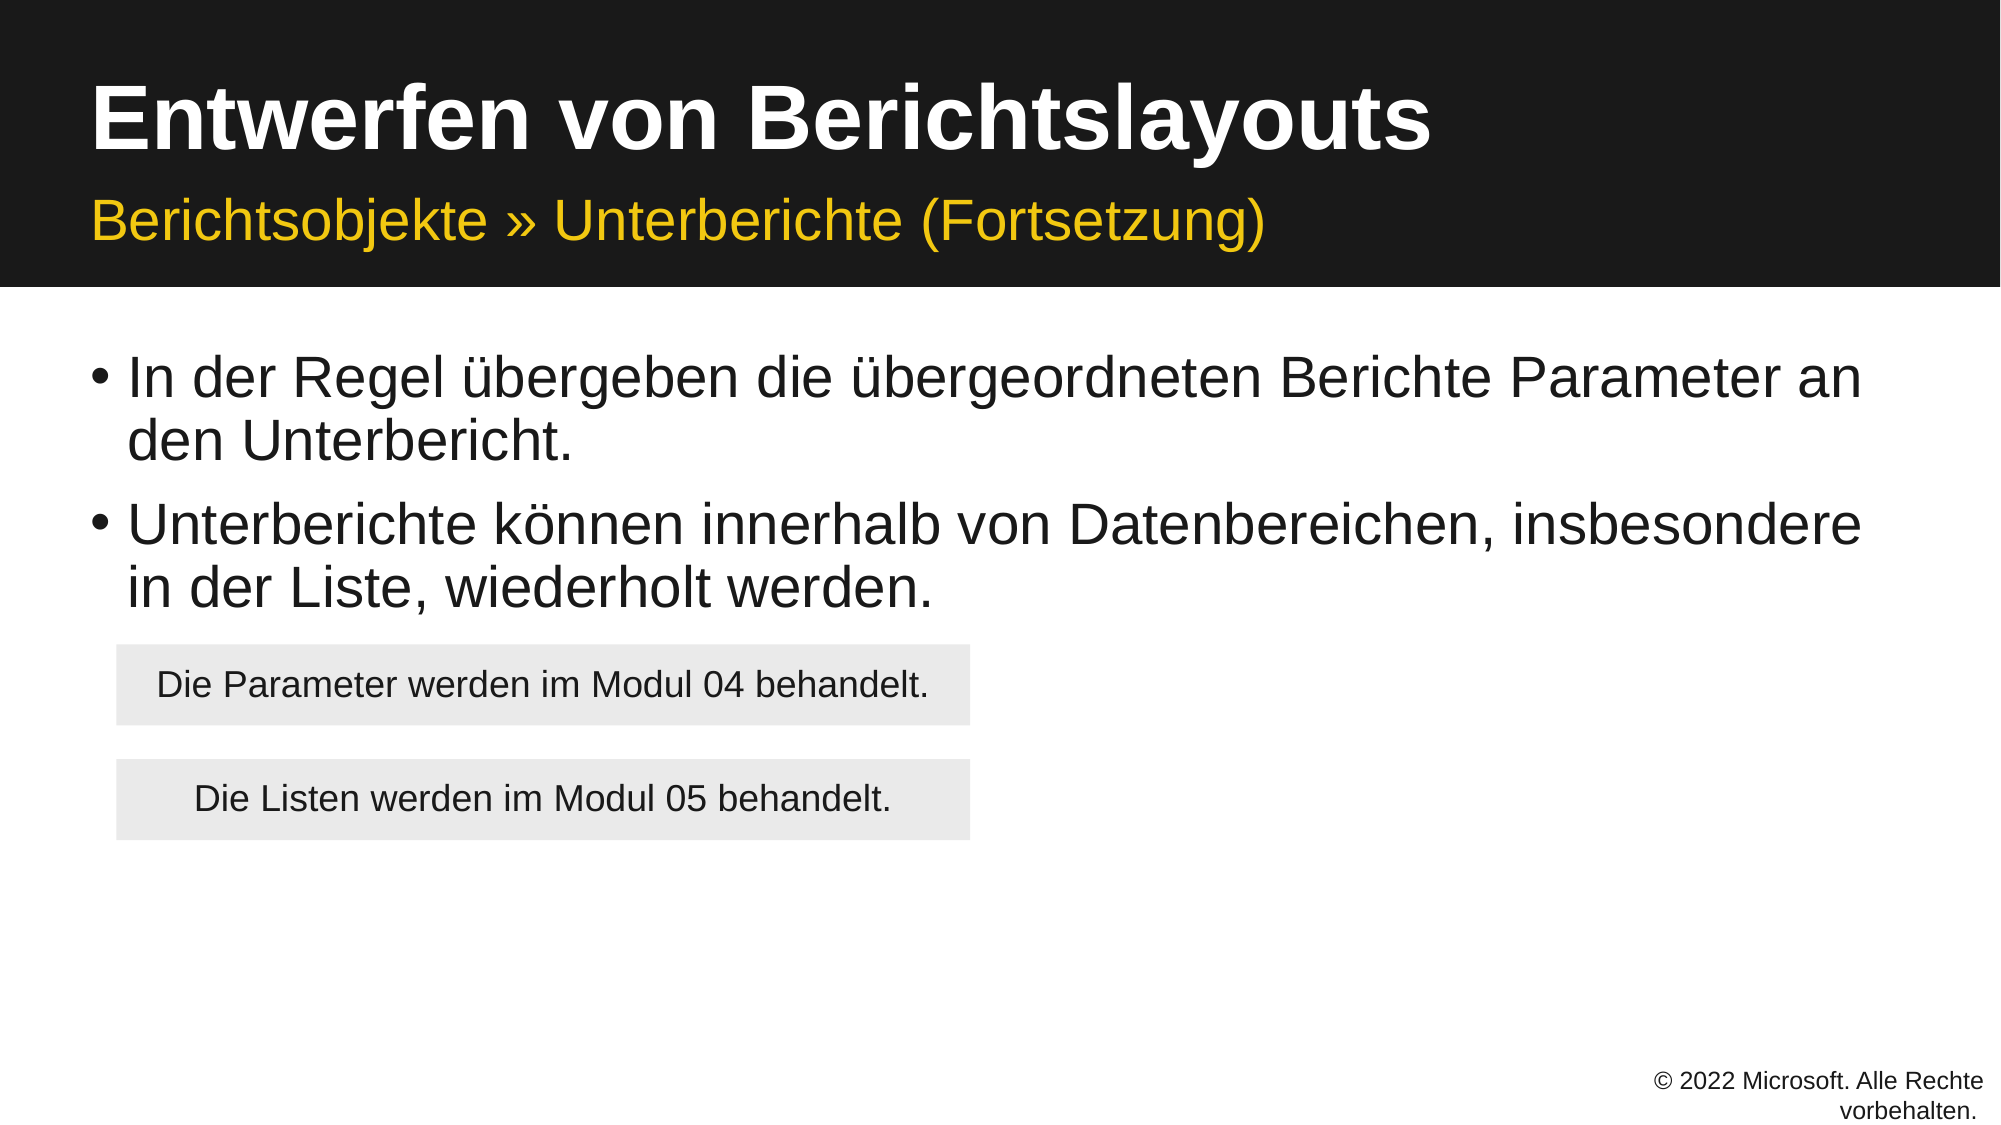

# Entwerfen von Berichtslayouts
Berichtsobjekte » Unterberichte (Fortsetzung)
In der Regel übergeben die übergeordneten Berichte Parameter an den Unterbericht.
Unterberichte können innerhalb von Datenbereichen, insbesondere in der Liste, wiederholt werden.

Die Parameter werden im Modul 04 behandelt.
Die Listen werden im Modul 05 behandelt.
© 2022 Microsoft. Alle Rechte vorbehalten.